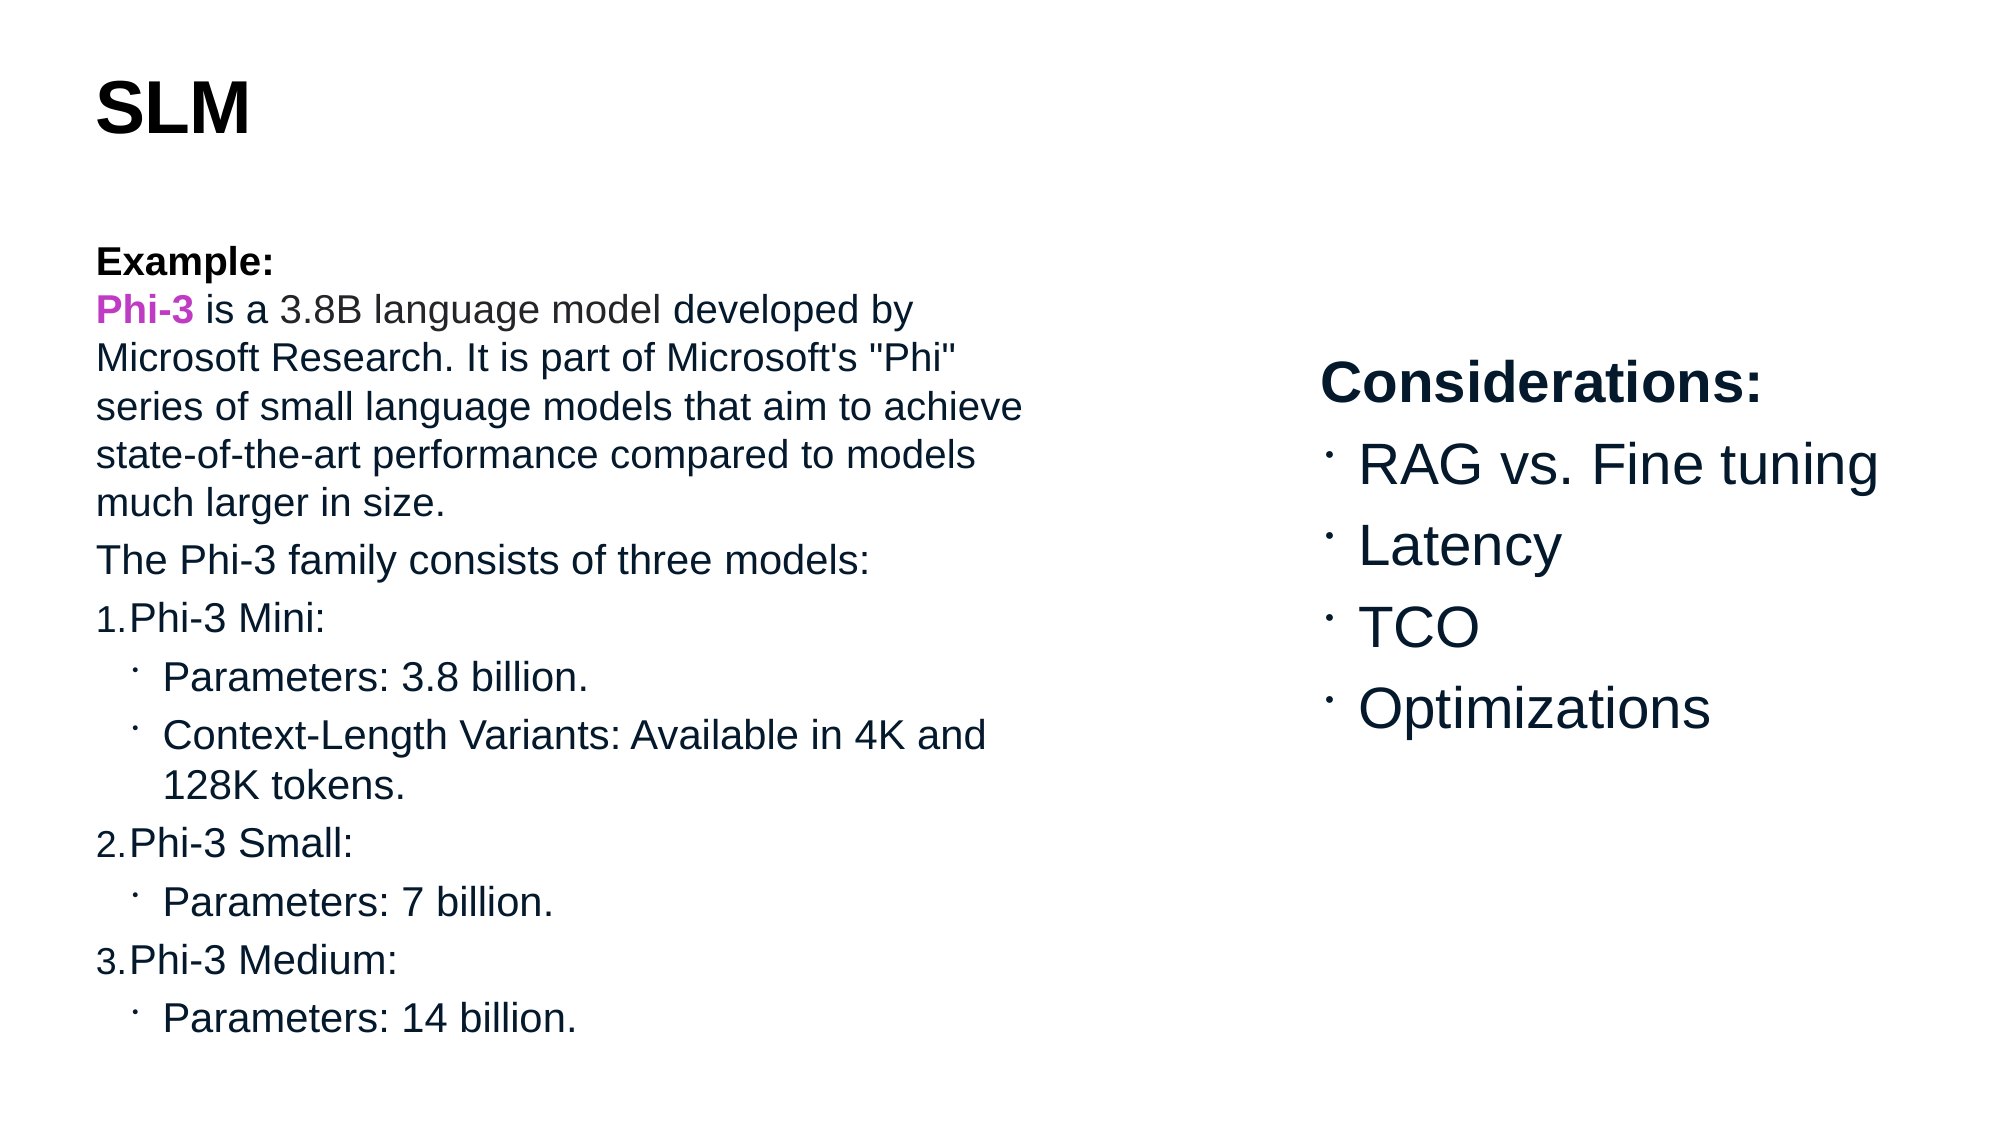

# SLM
Example:
Phi-3 is a 3.8B language model developed by Microsoft Research. It is part of Microsoft's "Phi" series of small language models that aim to achieve state-of-the-art performance compared to models much larger in size.
The Phi-3 family consists of three models:
Phi-3 Mini:
Parameters: 3.8 billion.
Context-Length Variants: Available in 4K and 128K tokens.
Phi-3 Small:
Parameters: 7 billion.
Phi-3 Medium:
Parameters: 14 billion.

Considerations:
RAG vs. Fine tuning
Latency
TCO
Optimizations